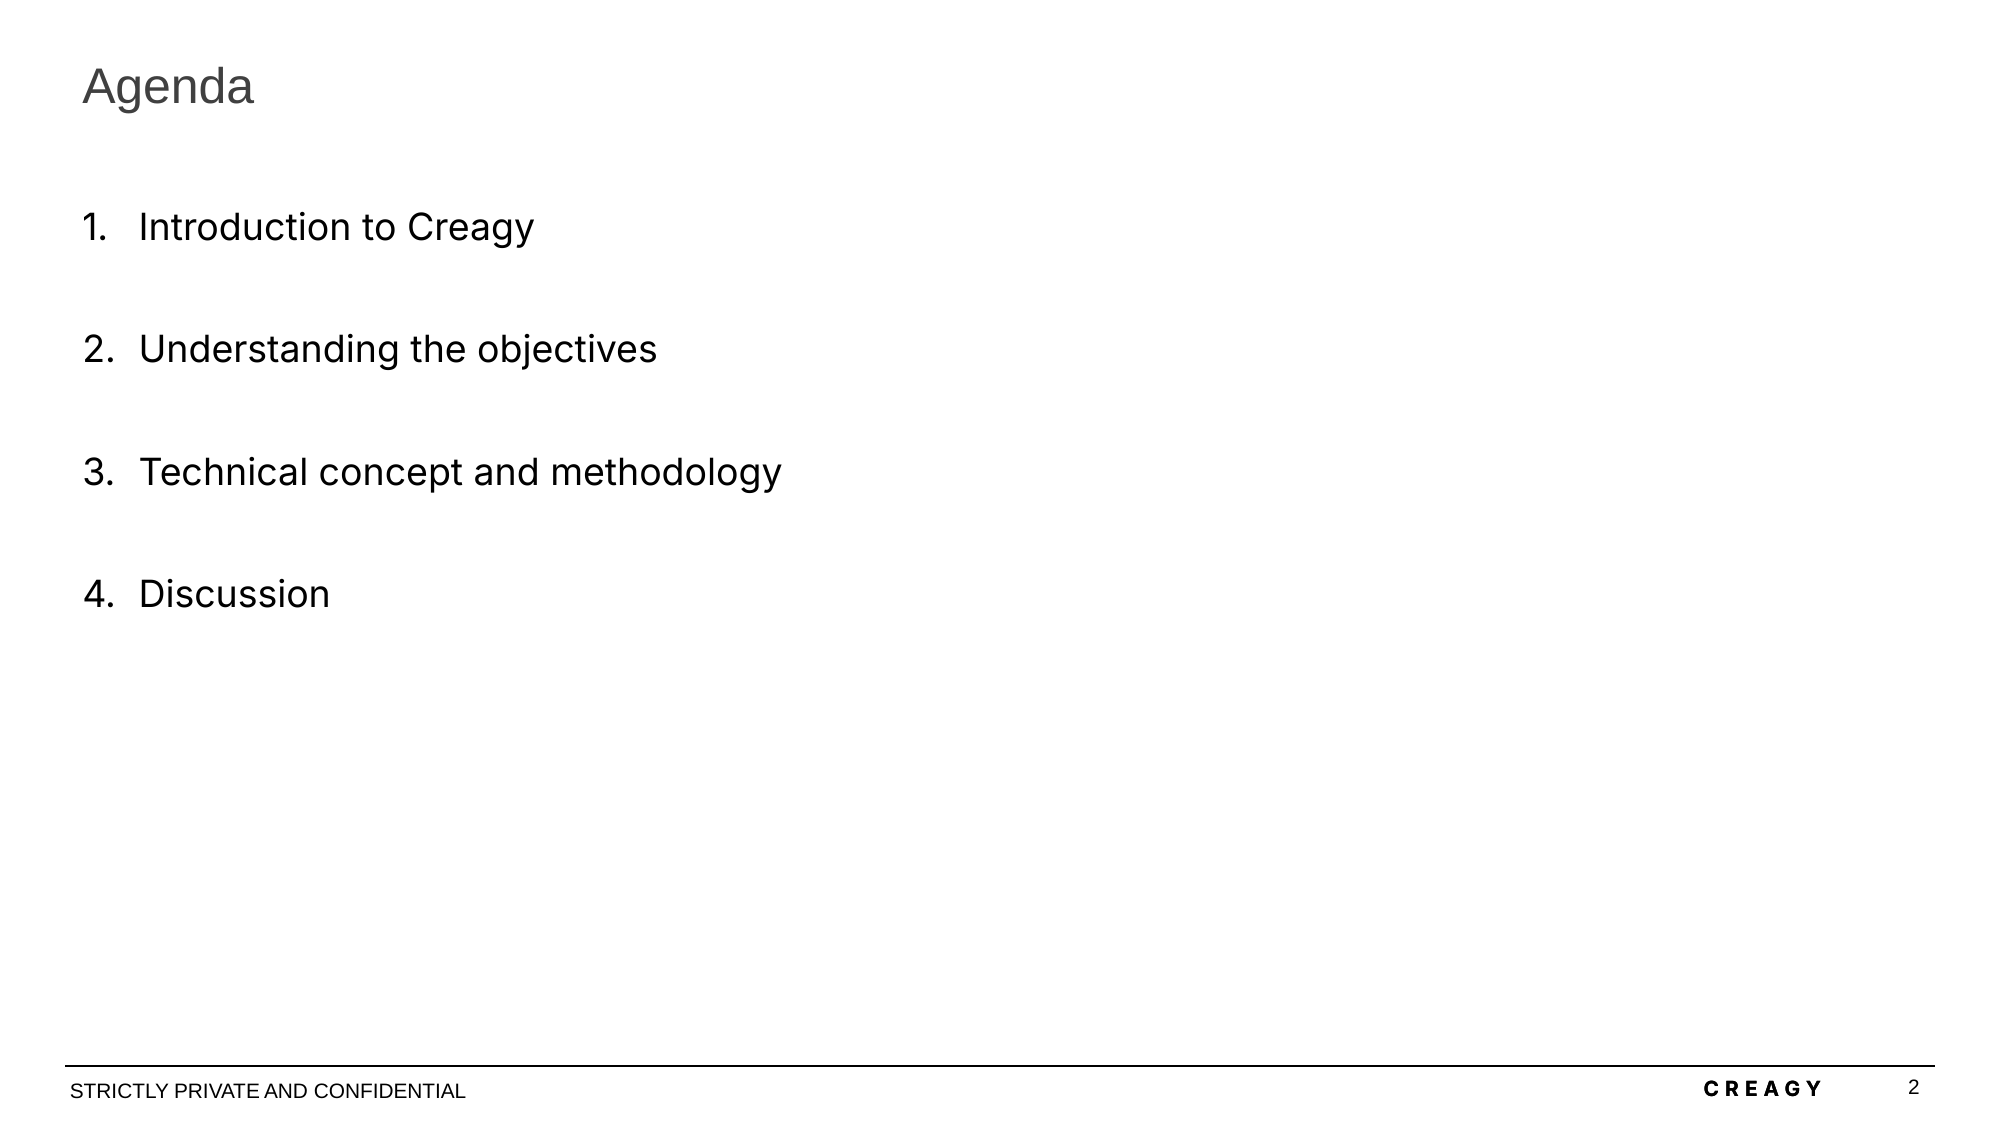

# Agenda
Introduction to Creagy

Understanding the objectives

Technical concept and methodology

Discussion

2